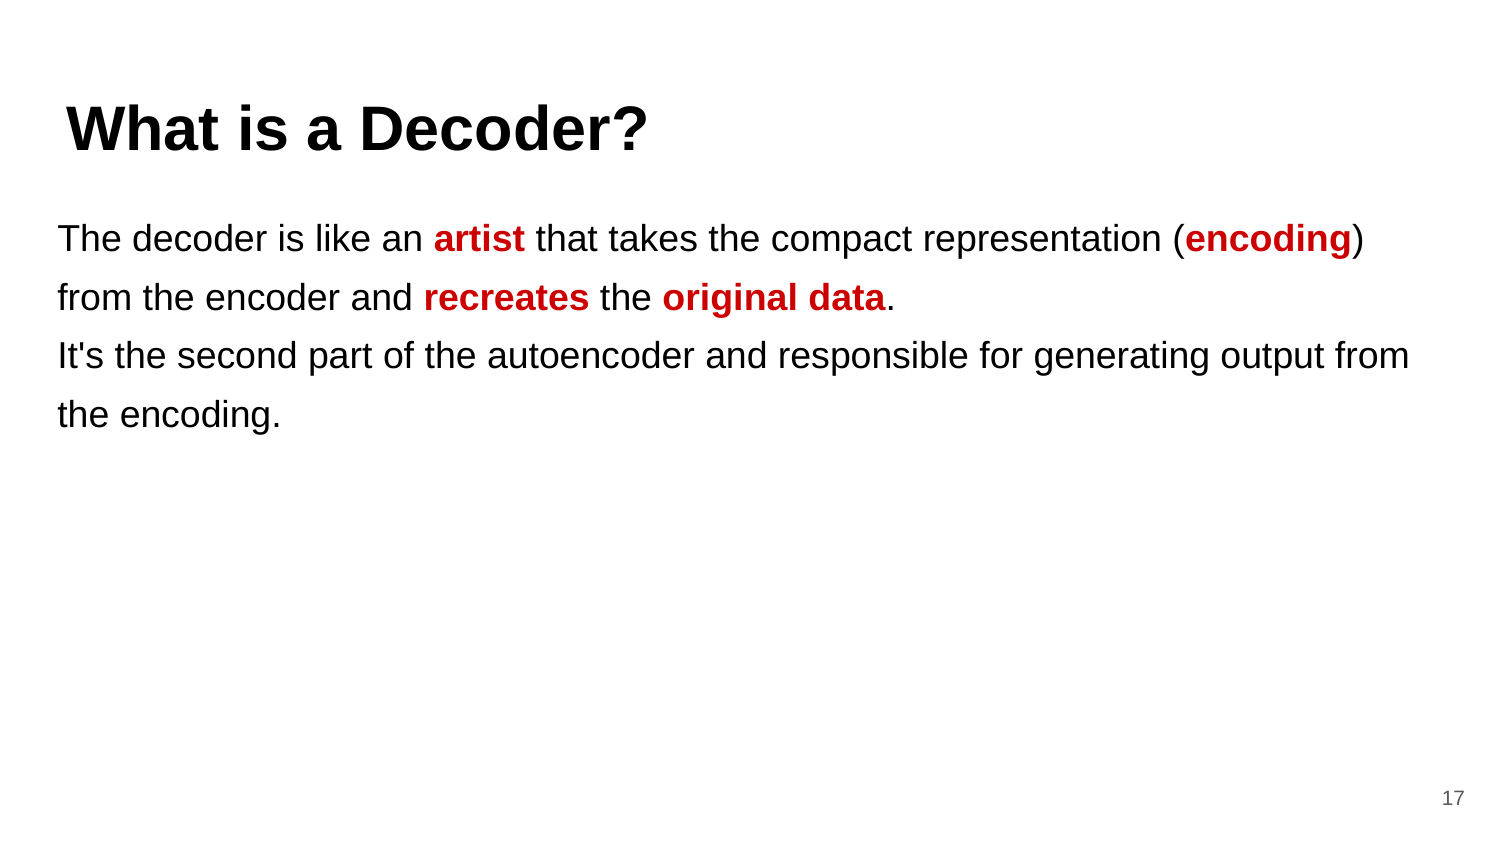

# What is a Decoder?
The decoder is like an artist that takes the compact representation (encoding) from the encoder and recreates the original data.
It's the second part of the autoencoder and responsible for generating output from the encoding.

17